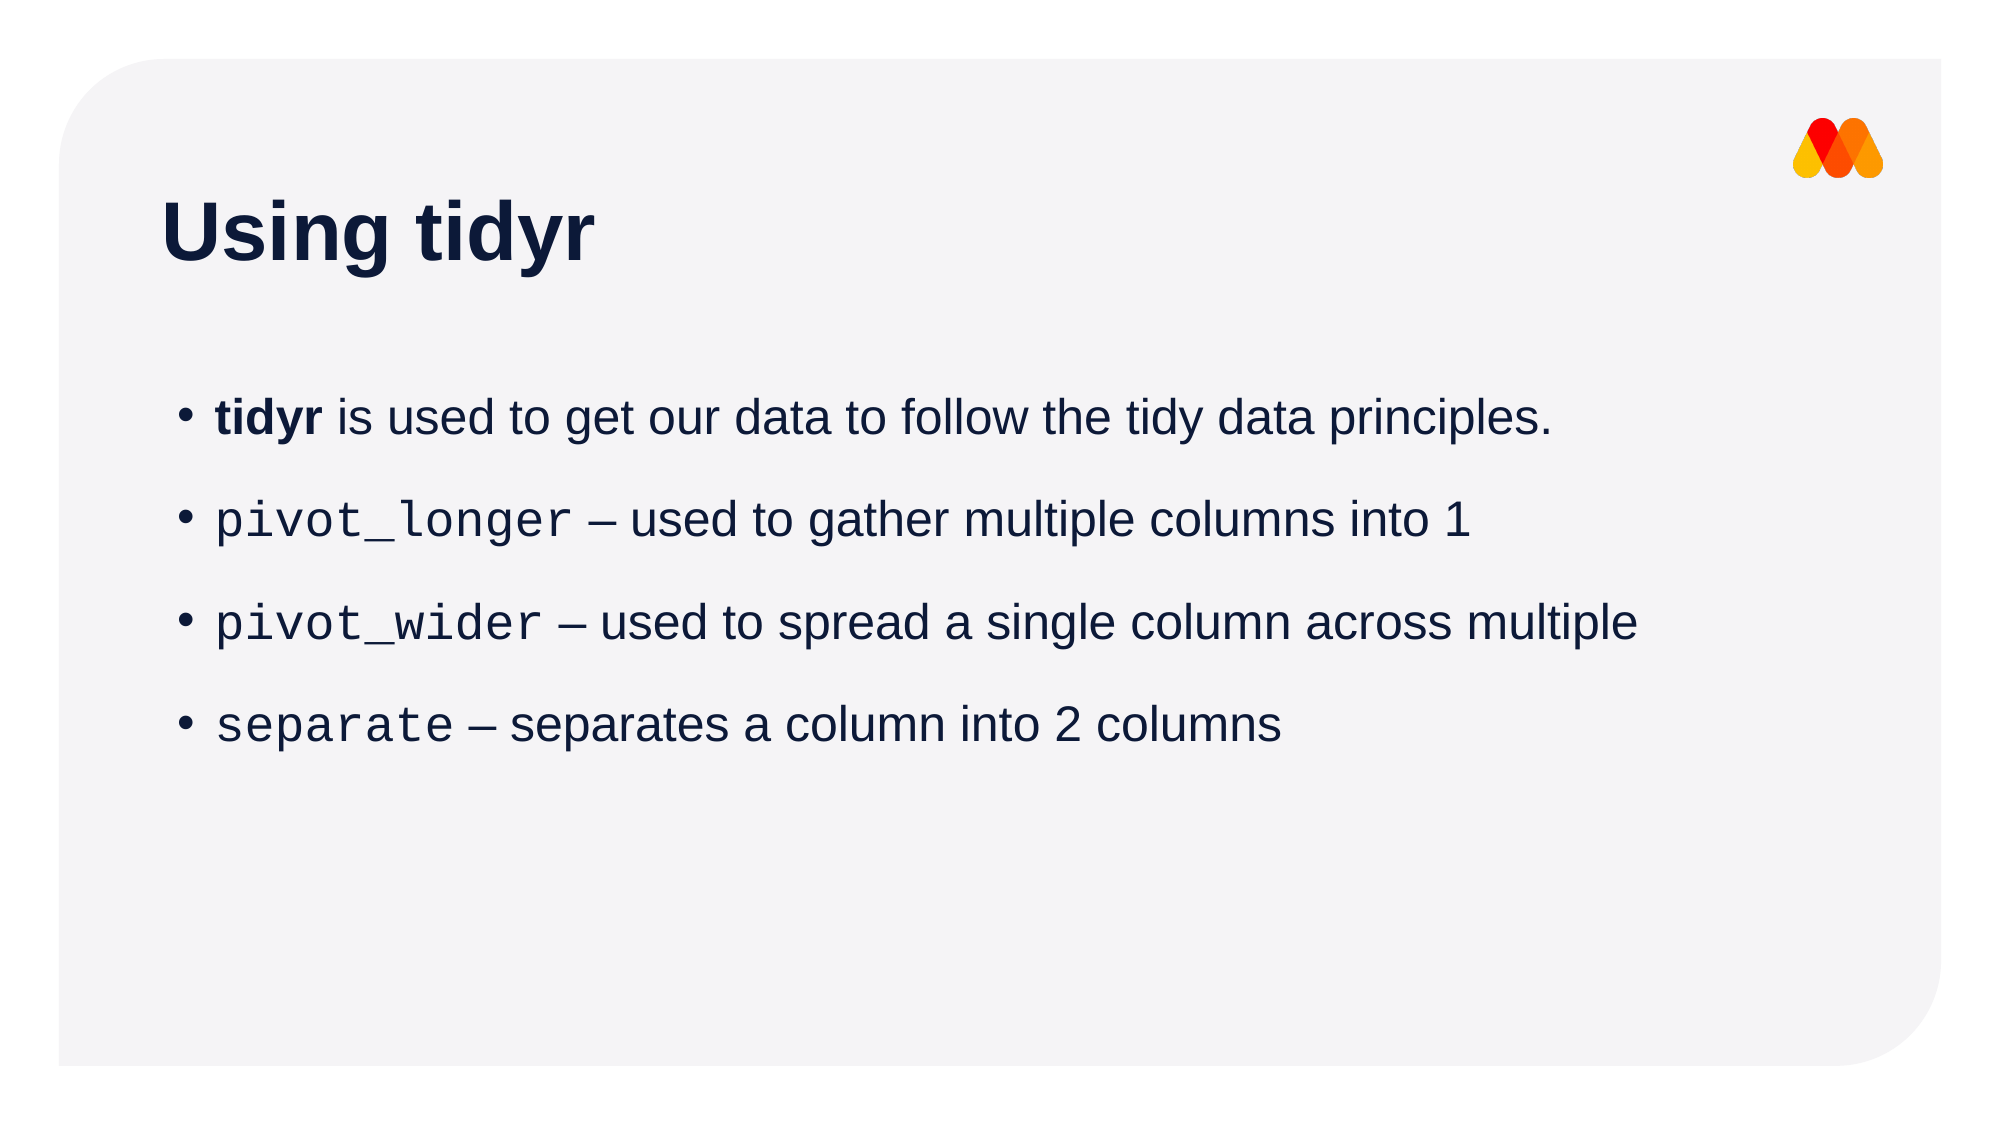

Using tidyr
tidyr is used to get our data to follow the tidy data principles.
pivot_longer – used to gather multiple columns into 1
pivot_wider – used to spread a single column across multiple
separate – separates a column into 2 columns